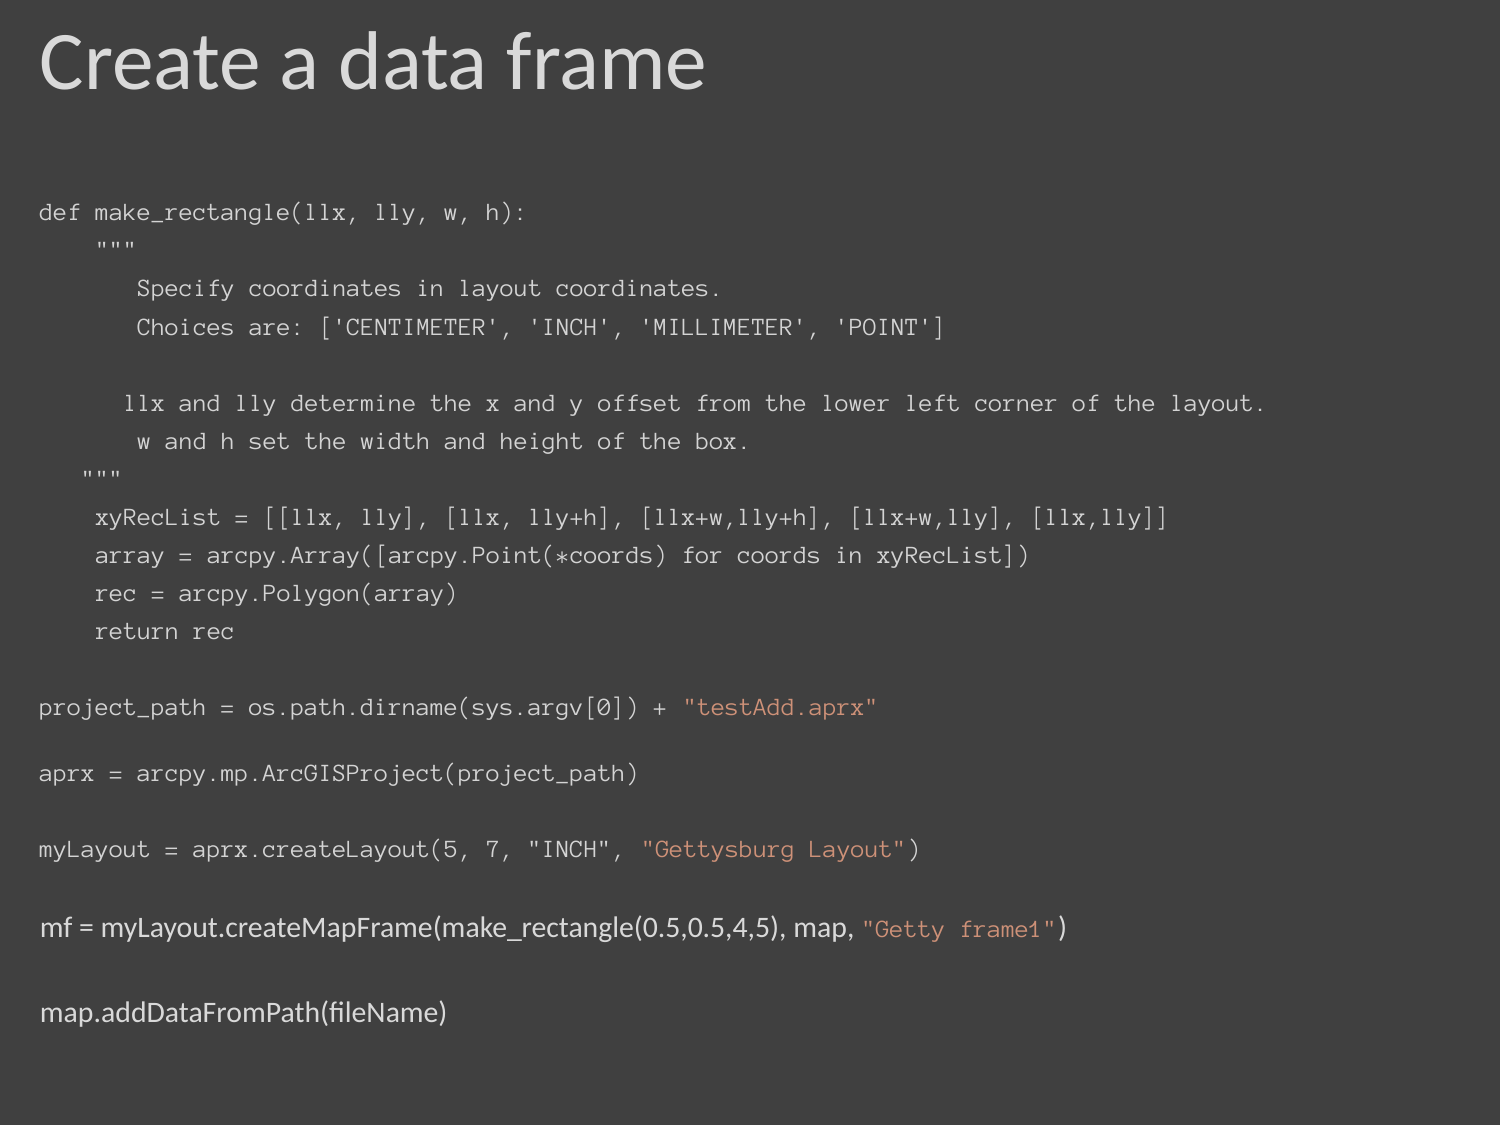

# Create a data frame

def make_rectangle(llx, lly, w, h):
    """
       Specify coordinates in layout coordinates.
       Choices are: ['CENTIMETER', 'INCH', 'MILLIMETER', 'POINT']

      llx and lly determine the x and y offset from the lower left corner of the layout.
       w and h set the width and height of the box.
   """
    xyRecList = [[llx, lly], [llx, lly+h], [llx+w,lly+h], [llx+w,lly], [llx,lly]]
    array = arcpy.Array([arcpy.Point(*coords) for coords in xyRecList])
    rec = arcpy.Polygon(array)
    return rec

project_path = os.path.dirname(sys.argv[0]) + "testAdd.aprx"
aprx = arcpy.mp.ArcGISProject(project_path)

myLayout = aprx.createLayout(5, 7, "INCH", "Gettysburg Layout")

mf = myLayout.createMapFrame(make_rectangle(0.5,0.5,4,5), map, "Getty frame1")

map.addDataFromPath(fileName)